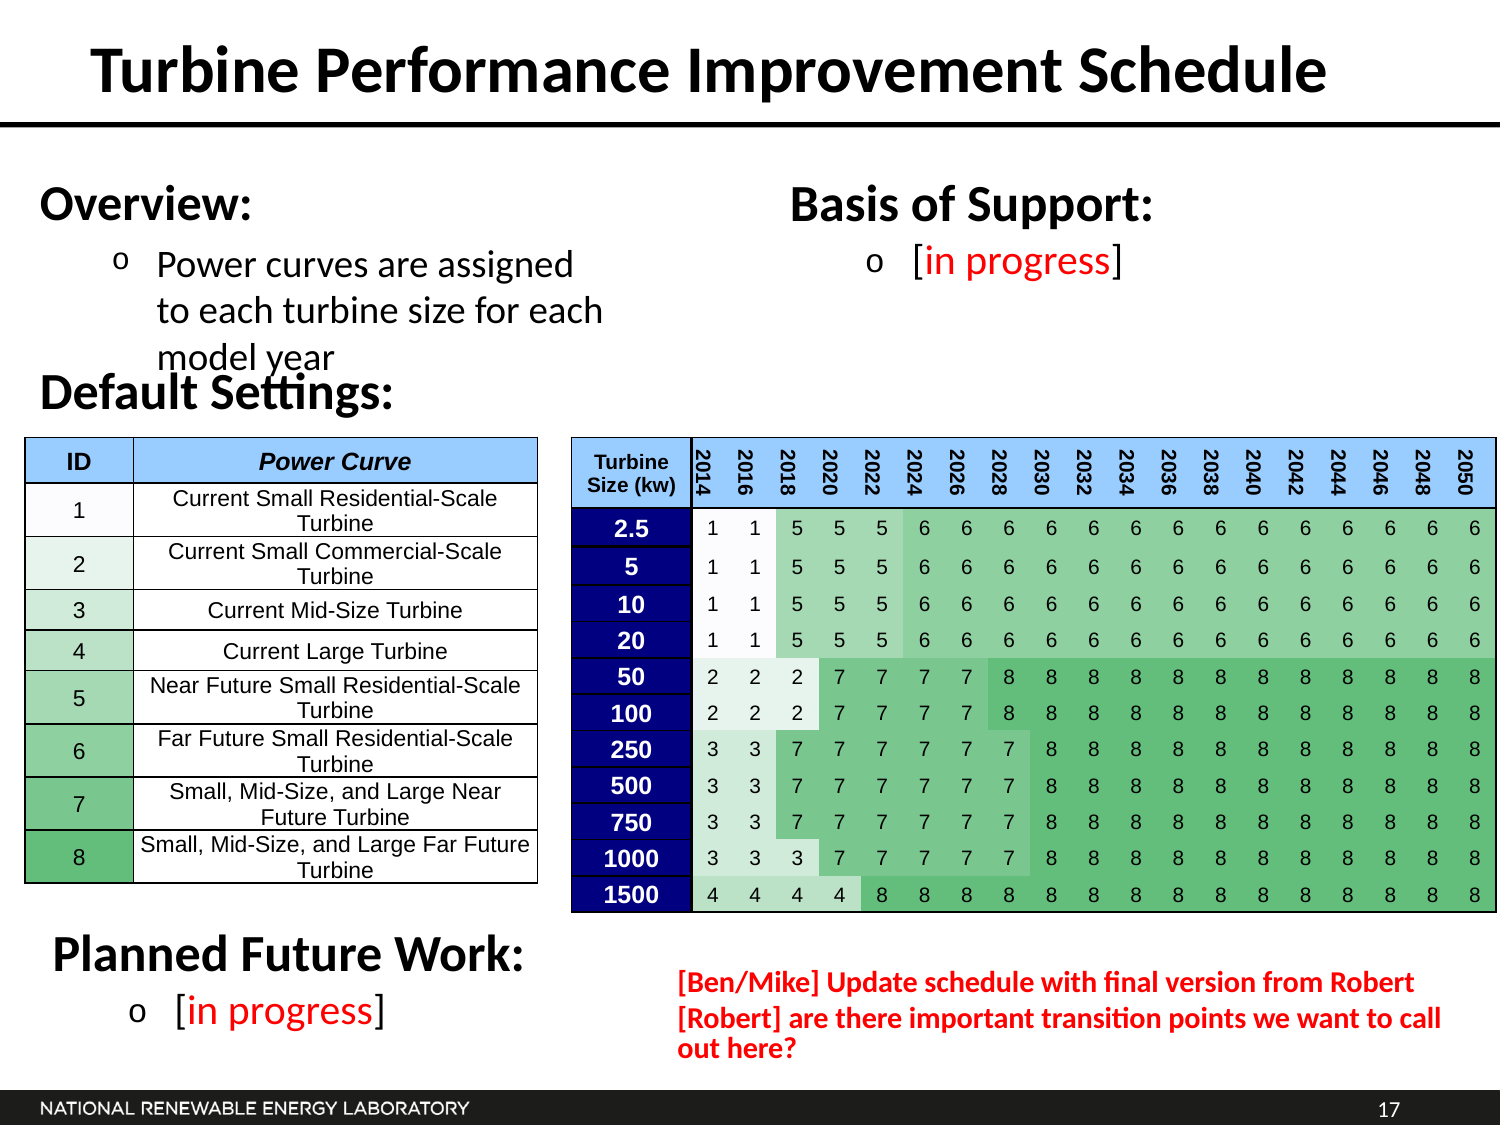

# Turbine Performance Improvement Schedule
Overview:
Power curves are assigned to each turbine size for each model year

Basis of Support:
[in progress]
Default Settings:
| ID | Power Curve |
| --- | --- |
| 1 | Current Small Residential-Scale Turbine |
| 2 | Current Small Commercial-Scale Turbine |
| 3 | Current Mid-Size Turbine |
| 4 | Current Large Turbine |
| 5 | Near Future Small Residential-Scale Turbine |
| 6 | Far Future Small Residential-Scale Turbine |
| 7 | Small, Mid-Size, and Large Near Future Turbine |
| 8 | Small, Mid-Size, and Large Far Future Turbine |
| Turbine Size (kw) | 2014 | 2016 | 2018 | 2020 | 2022 | 2024 | 2026 | 2028 | 2030 | 2032 | 2034 | 2036 | 2038 | 2040 | 2042 | 2044 | 2046 | 2048 | 2050 |
| --- | --- | --- | --- | --- | --- | --- | --- | --- | --- | --- | --- | --- | --- | --- | --- | --- | --- | --- | --- |
| 2.5 | 1 | 1 | 5 | 5 | 5 | 6 | 6 | 6 | 6 | 6 | 6 | 6 | 6 | 6 | 6 | 6 | 6 | 6 | 6 |
| 5 | 1 | 1 | 5 | 5 | 5 | 6 | 6 | 6 | 6 | 6 | 6 | 6 | 6 | 6 | 6 | 6 | 6 | 6 | 6 |
| 10 | 1 | 1 | 5 | 5 | 5 | 6 | 6 | 6 | 6 | 6 | 6 | 6 | 6 | 6 | 6 | 6 | 6 | 6 | 6 |
| 20 | 1 | 1 | 5 | 5 | 5 | 6 | 6 | 6 | 6 | 6 | 6 | 6 | 6 | 6 | 6 | 6 | 6 | 6 | 6 |
| 50 | 2 | 2 | 2 | 7 | 7 | 7 | 7 | 8 | 8 | 8 | 8 | 8 | 8 | 8 | 8 | 8 | 8 | 8 | 8 |
| 100 | 2 | 2 | 2 | 7 | 7 | 7 | 7 | 8 | 8 | 8 | 8 | 8 | 8 | 8 | 8 | 8 | 8 | 8 | 8 |
| 250 | 3 | 3 | 7 | 7 | 7 | 7 | 7 | 7 | 8 | 8 | 8 | 8 | 8 | 8 | 8 | 8 | 8 | 8 | 8 |
| 500 | 3 | 3 | 7 | 7 | 7 | 7 | 7 | 7 | 8 | 8 | 8 | 8 | 8 | 8 | 8 | 8 | 8 | 8 | 8 |
| 750 | 3 | 3 | 7 | 7 | 7 | 7 | 7 | 7 | 8 | 8 | 8 | 8 | 8 | 8 | 8 | 8 | 8 | 8 | 8 |
| 1000 | 3 | 3 | 3 | 7 | 7 | 7 | 7 | 7 | 8 | 8 | 8 | 8 | 8 | 8 | 8 | 8 | 8 | 8 | 8 |
| 1500 | 4 | 4 | 4 | 4 | 8 | 8 | 8 | 8 | 8 | 8 | 8 | 8 | 8 | 8 | 8 | 8 | 8 | 8 | 8 |
Planned Future Work:
[in progress]
[Ben/Mike] Update schedule with final version from Robert
[Robert] are there important transition points we want to call out here?